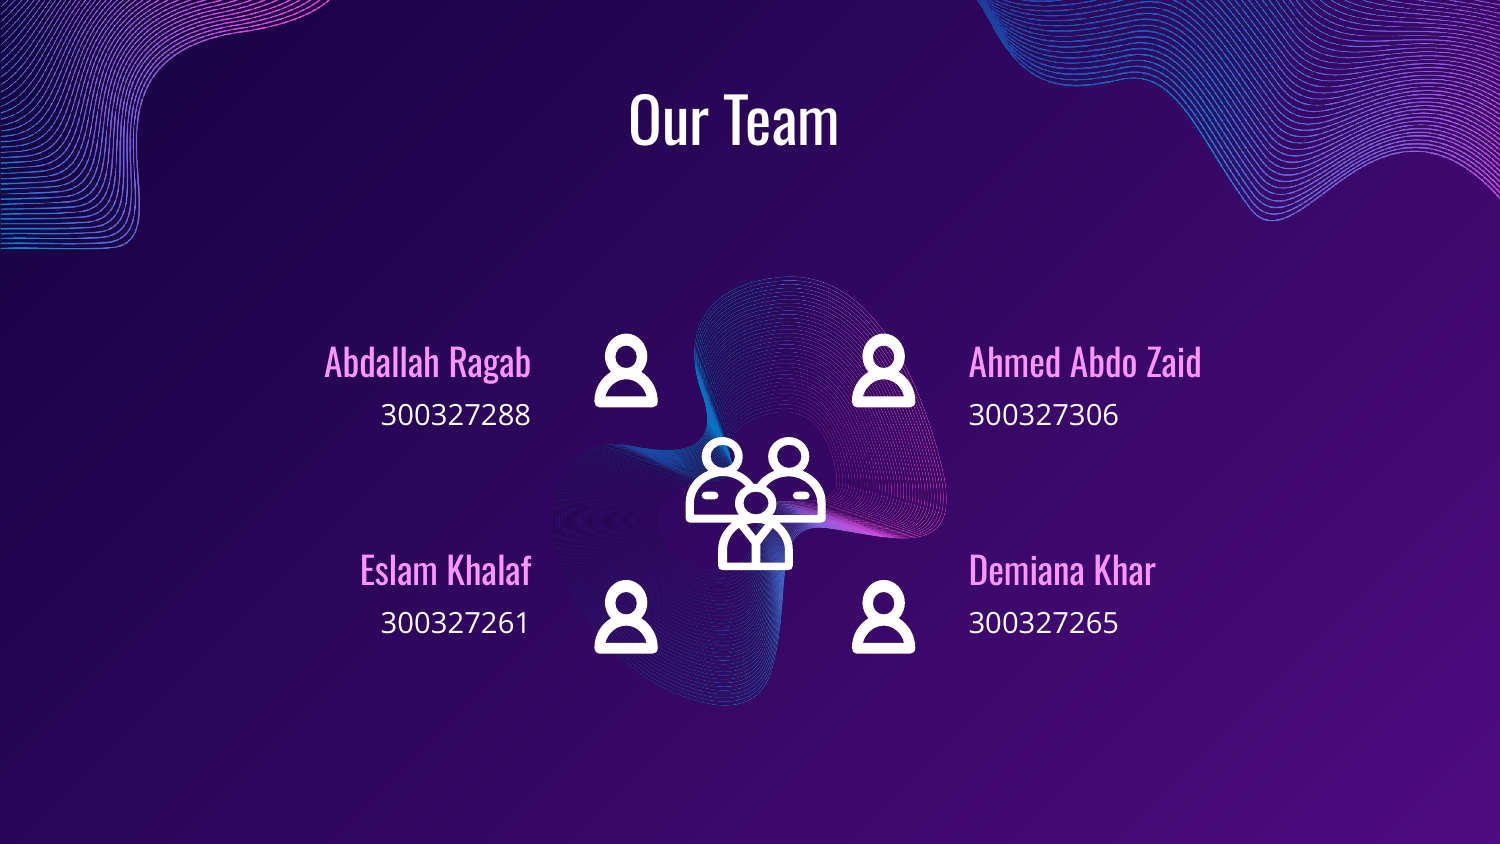

Our Team
# Abdallah Ragab
Ahmed Abdo Zaid

300327288
300327306

Eslam Khalaf
Demiana Khar

300327261
300327265